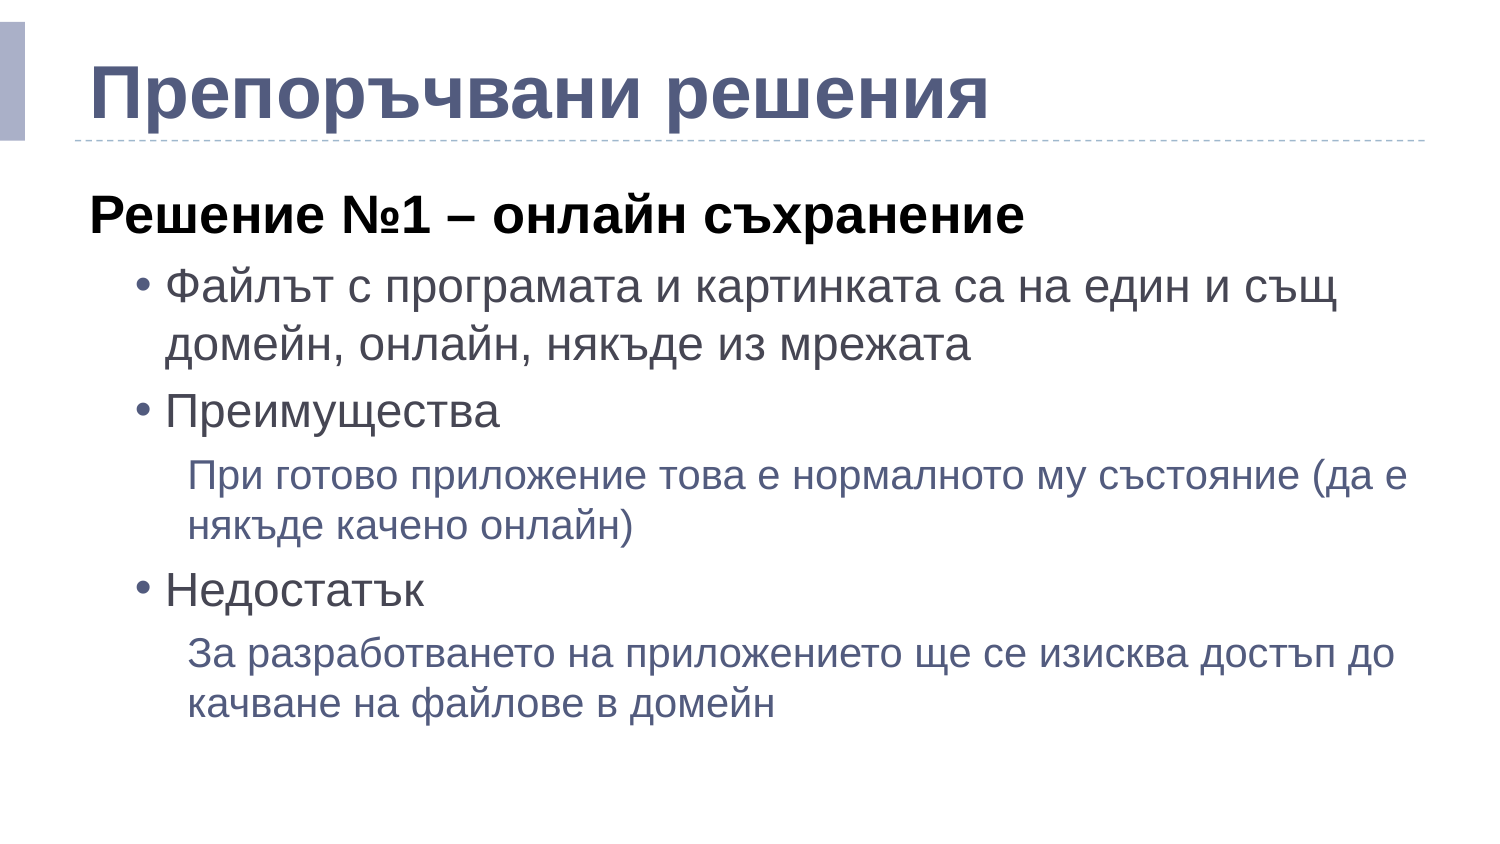

# Препоръчвани решения
Решение №1 – онлайн съхранение
Файлът с програмата и картинката са на един и същ домейн, онлайн, някъде из мрежата
Преимущества
При готово приложение това е нормалното му състояние (да е някъде качено онлайн)
Недостатък
За разработването на приложението ще се изисква достъп до качване на файлове в домейн